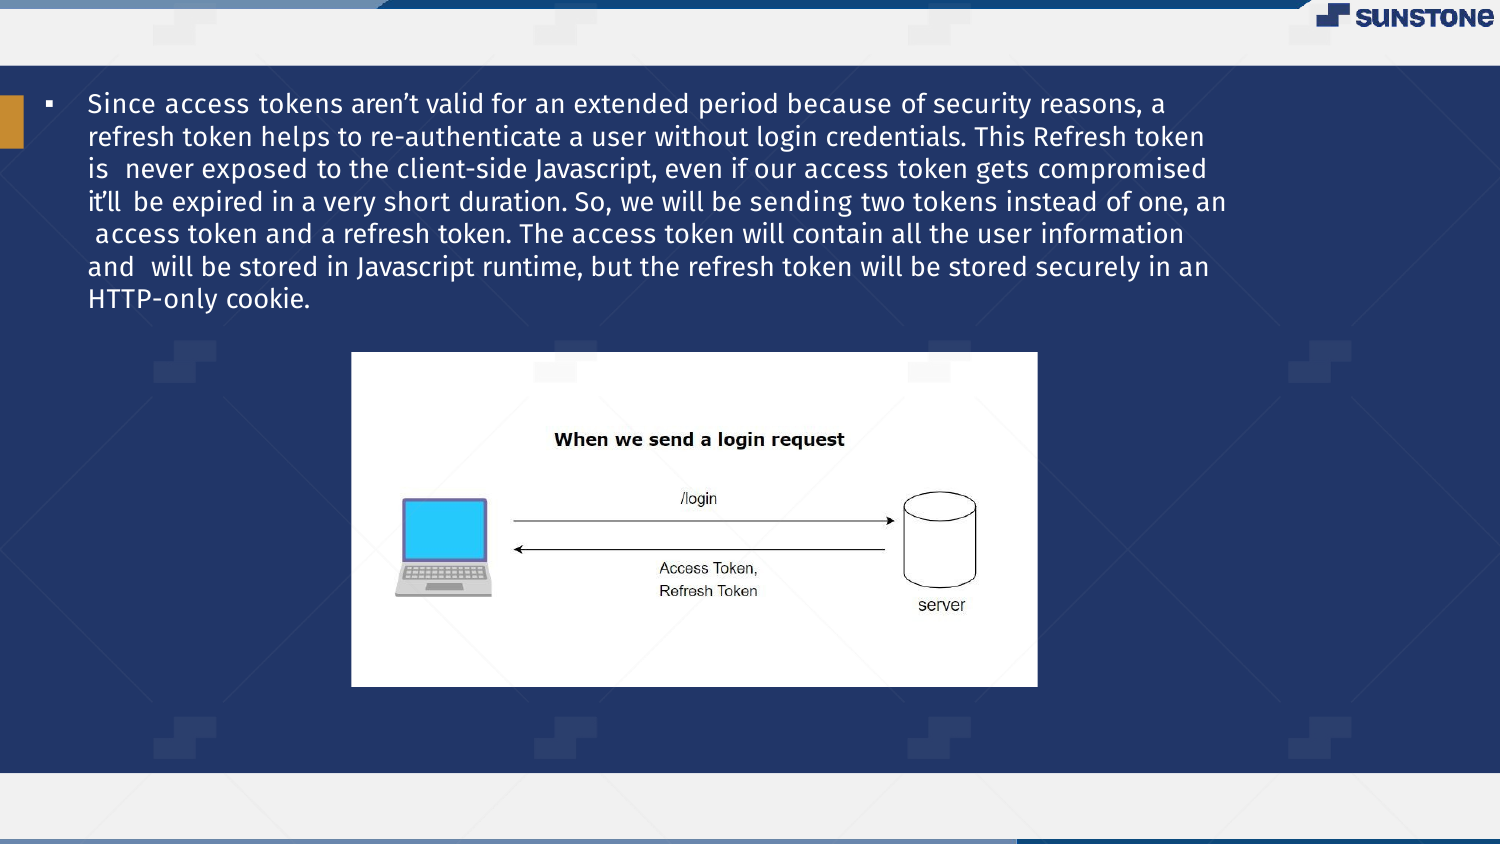

Since access tokens aren’t valid for an extended period because of security reasons, a  refresh token helps to re-authenticate a user without login credentials. This Refresh token is  never exposed to the client-side Javascript, even if our access token gets compromised it’ll  be expired in a very short duration. So, we will be sending two tokens instead of one, an  access token and a refresh token. The access token will contain all the user information and  will be stored in Javascript runtime, but the refresh token will be stored securely in an
HTTP-only cookie.